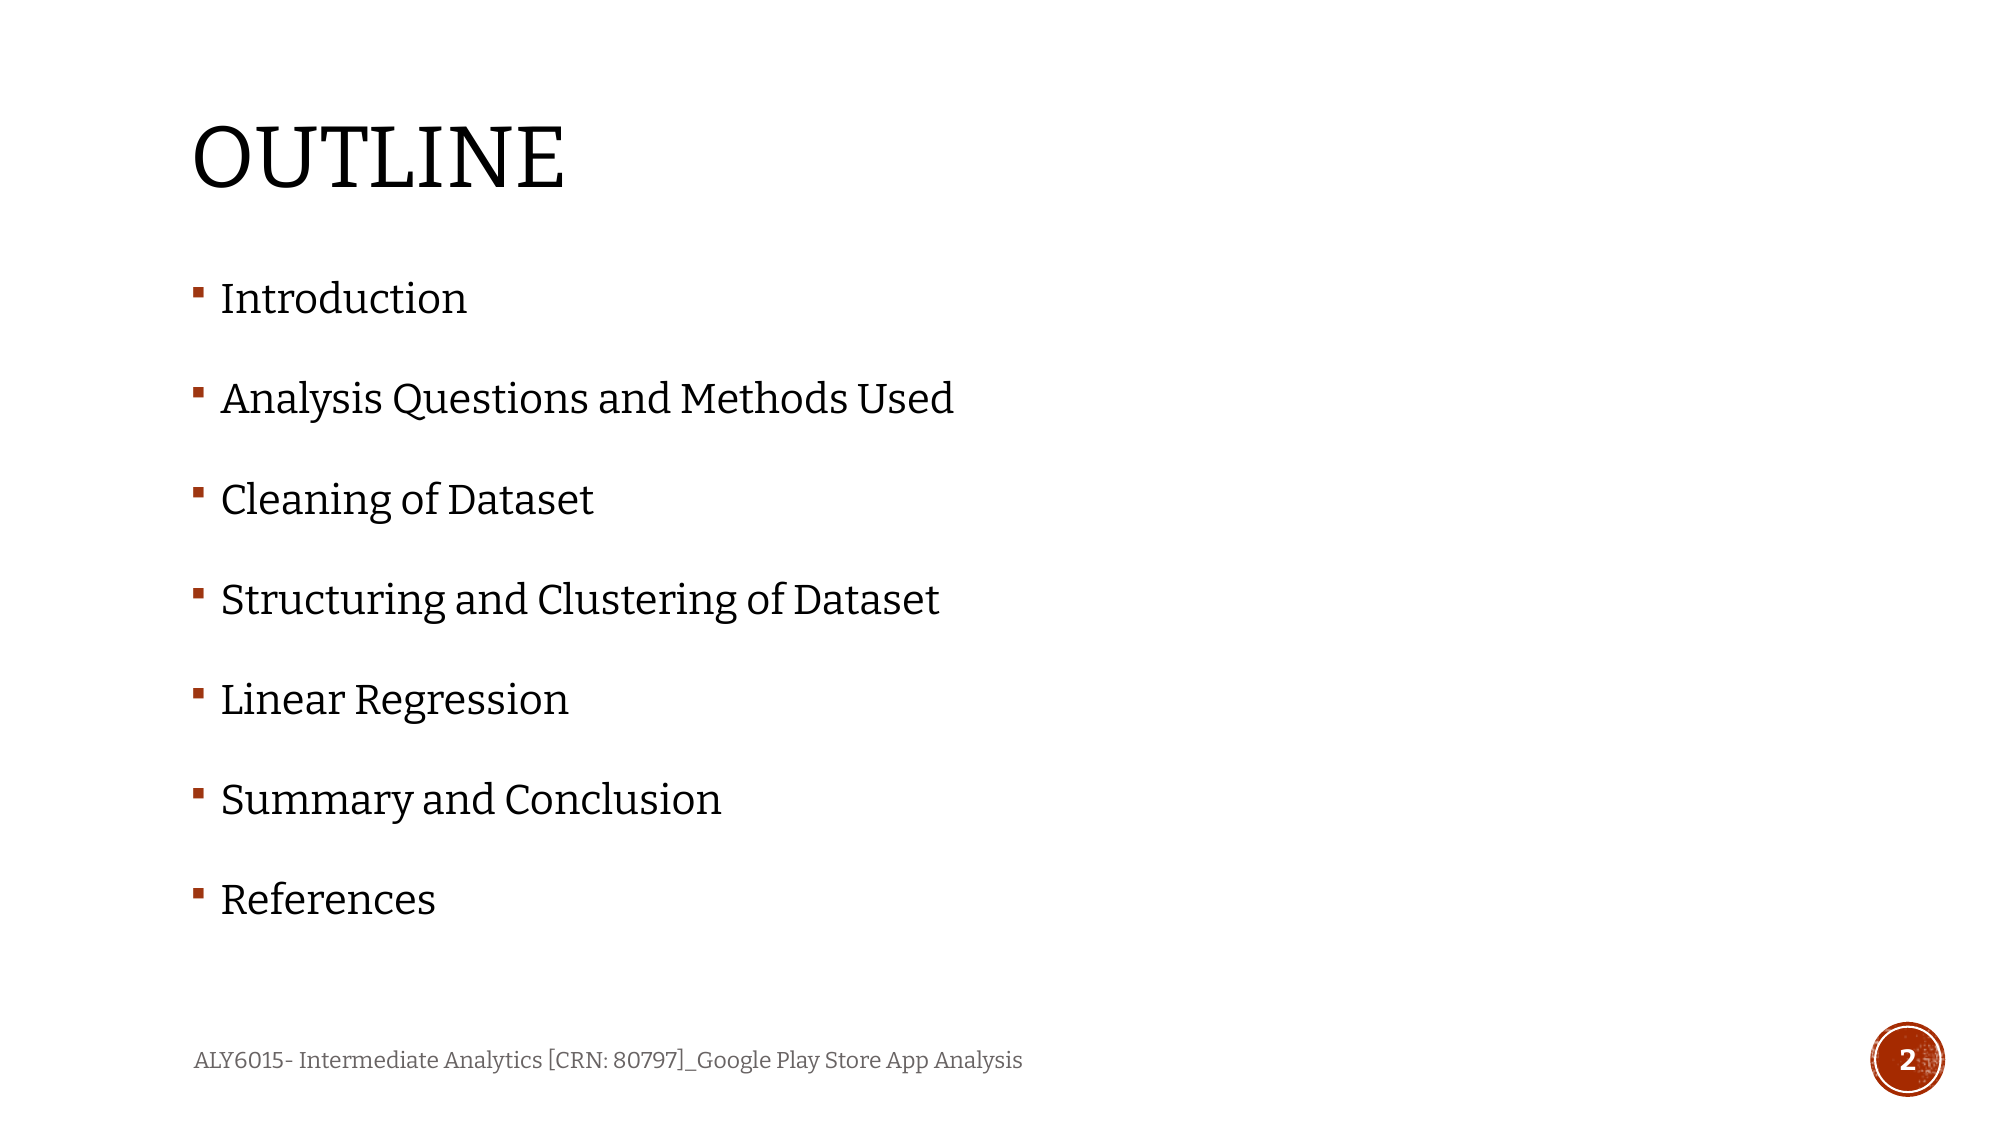

# Outline
Introduction
Analysis Questions and Methods Used
Cleaning of Dataset
Structuring and Clustering of Dataset
Linear Regression
Summary and Conclusion
References

ALY6015- Intermediate Analytics [CRN: 80797]_Google Play Store App Analysis
2